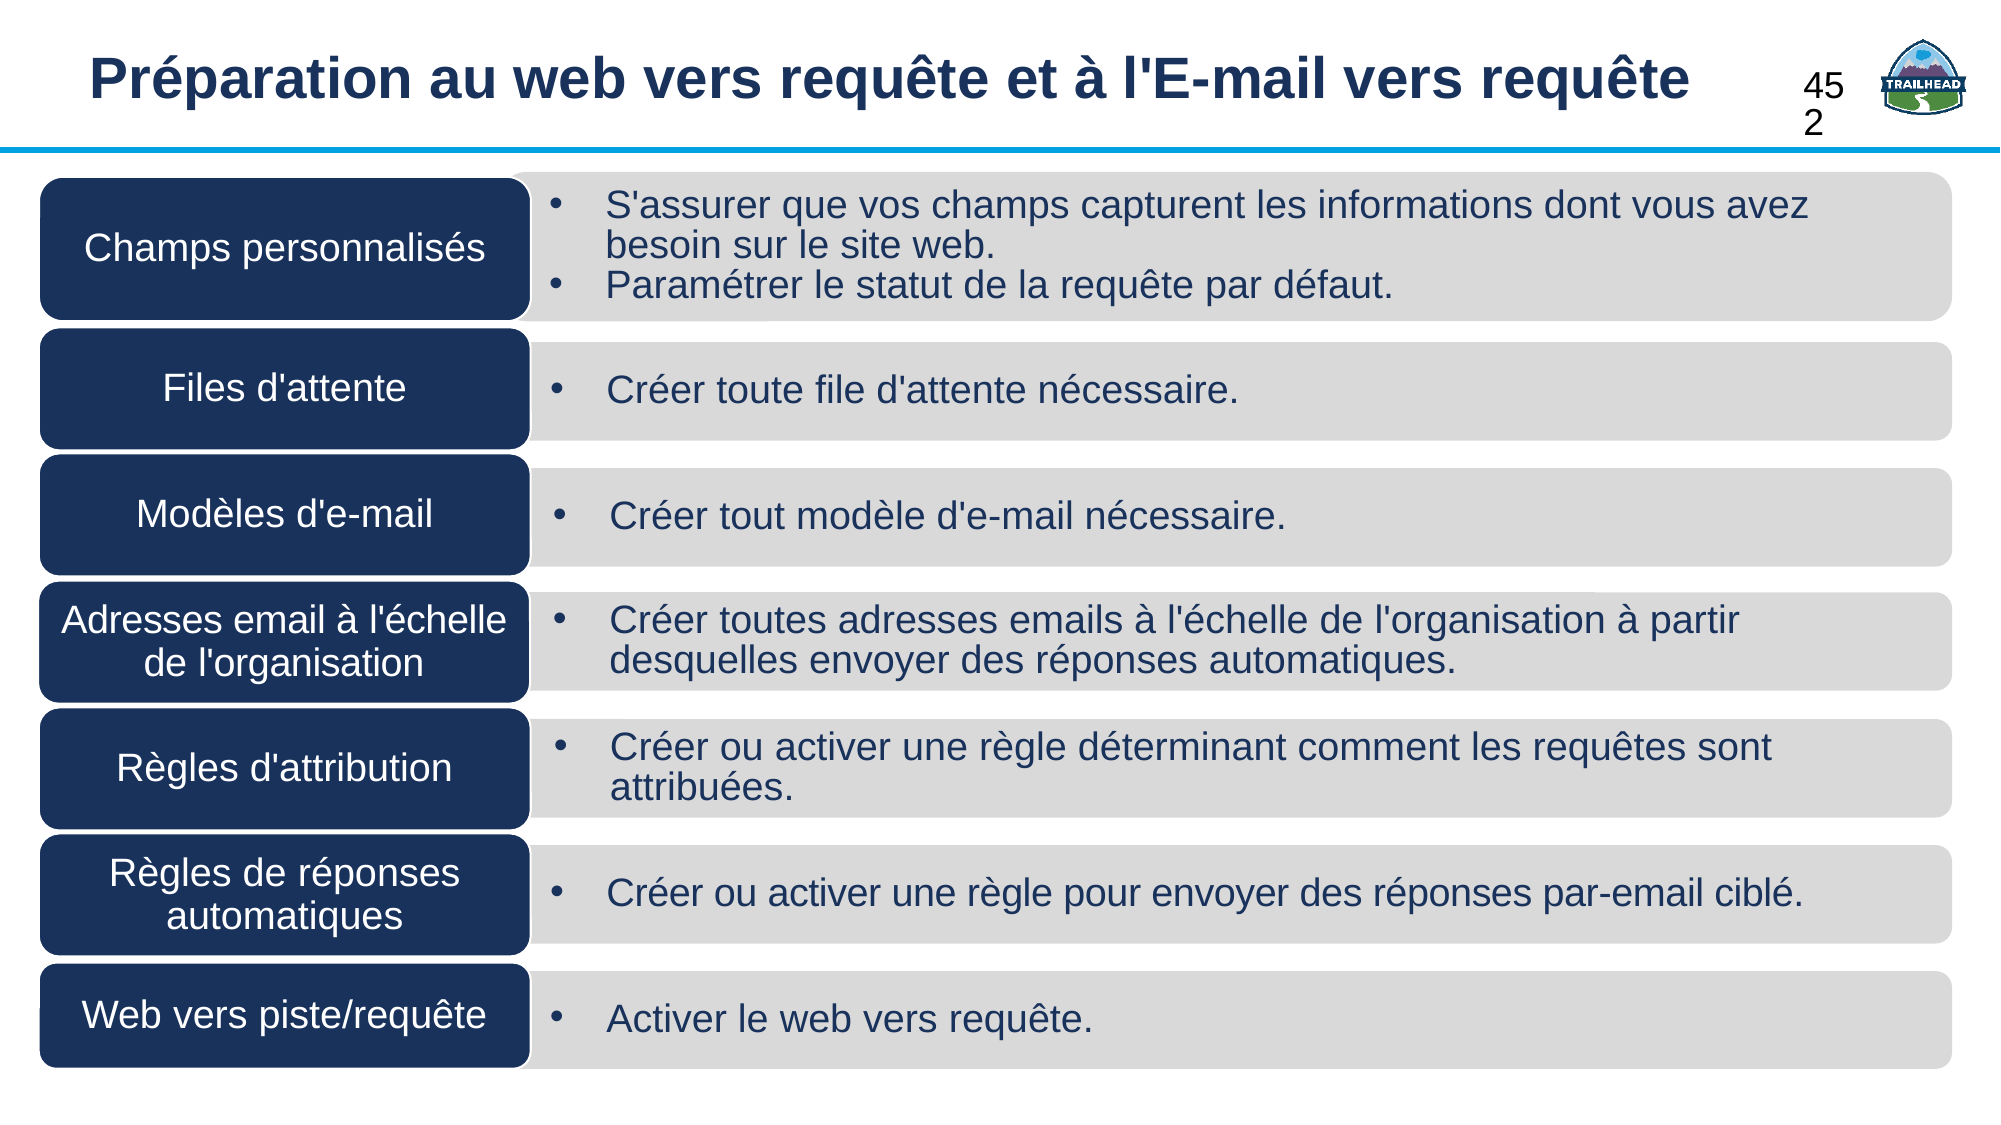

Préparation au web vers requête et à l'E-mail vers requête
452
S'assurer que vos champs capturent les informations dont vous avez besoin sur le site web.
Paramétrer le statut de la requête par défaut.
Files d'attente
Modèles d'e-mail
Adresses email à l'échelle de l'organisation
Règles d'attribution
Règles de réponses automatiques
Web vers piste/requête
Créer toute file d'attente nécessaire.
Créer tout modèle d'e-mail nécessaire.
Créer toutes adresses emails à l'échelle de l'organisation à partir desquelles envoyer des réponses automatiques.
Créer ou activer une règle déterminant comment les requêtes sont attribuées.
Créer ou activer une règle pour envoyer des réponses par-email ciblé.
Activer le web vers requête.
Champs personnalisés